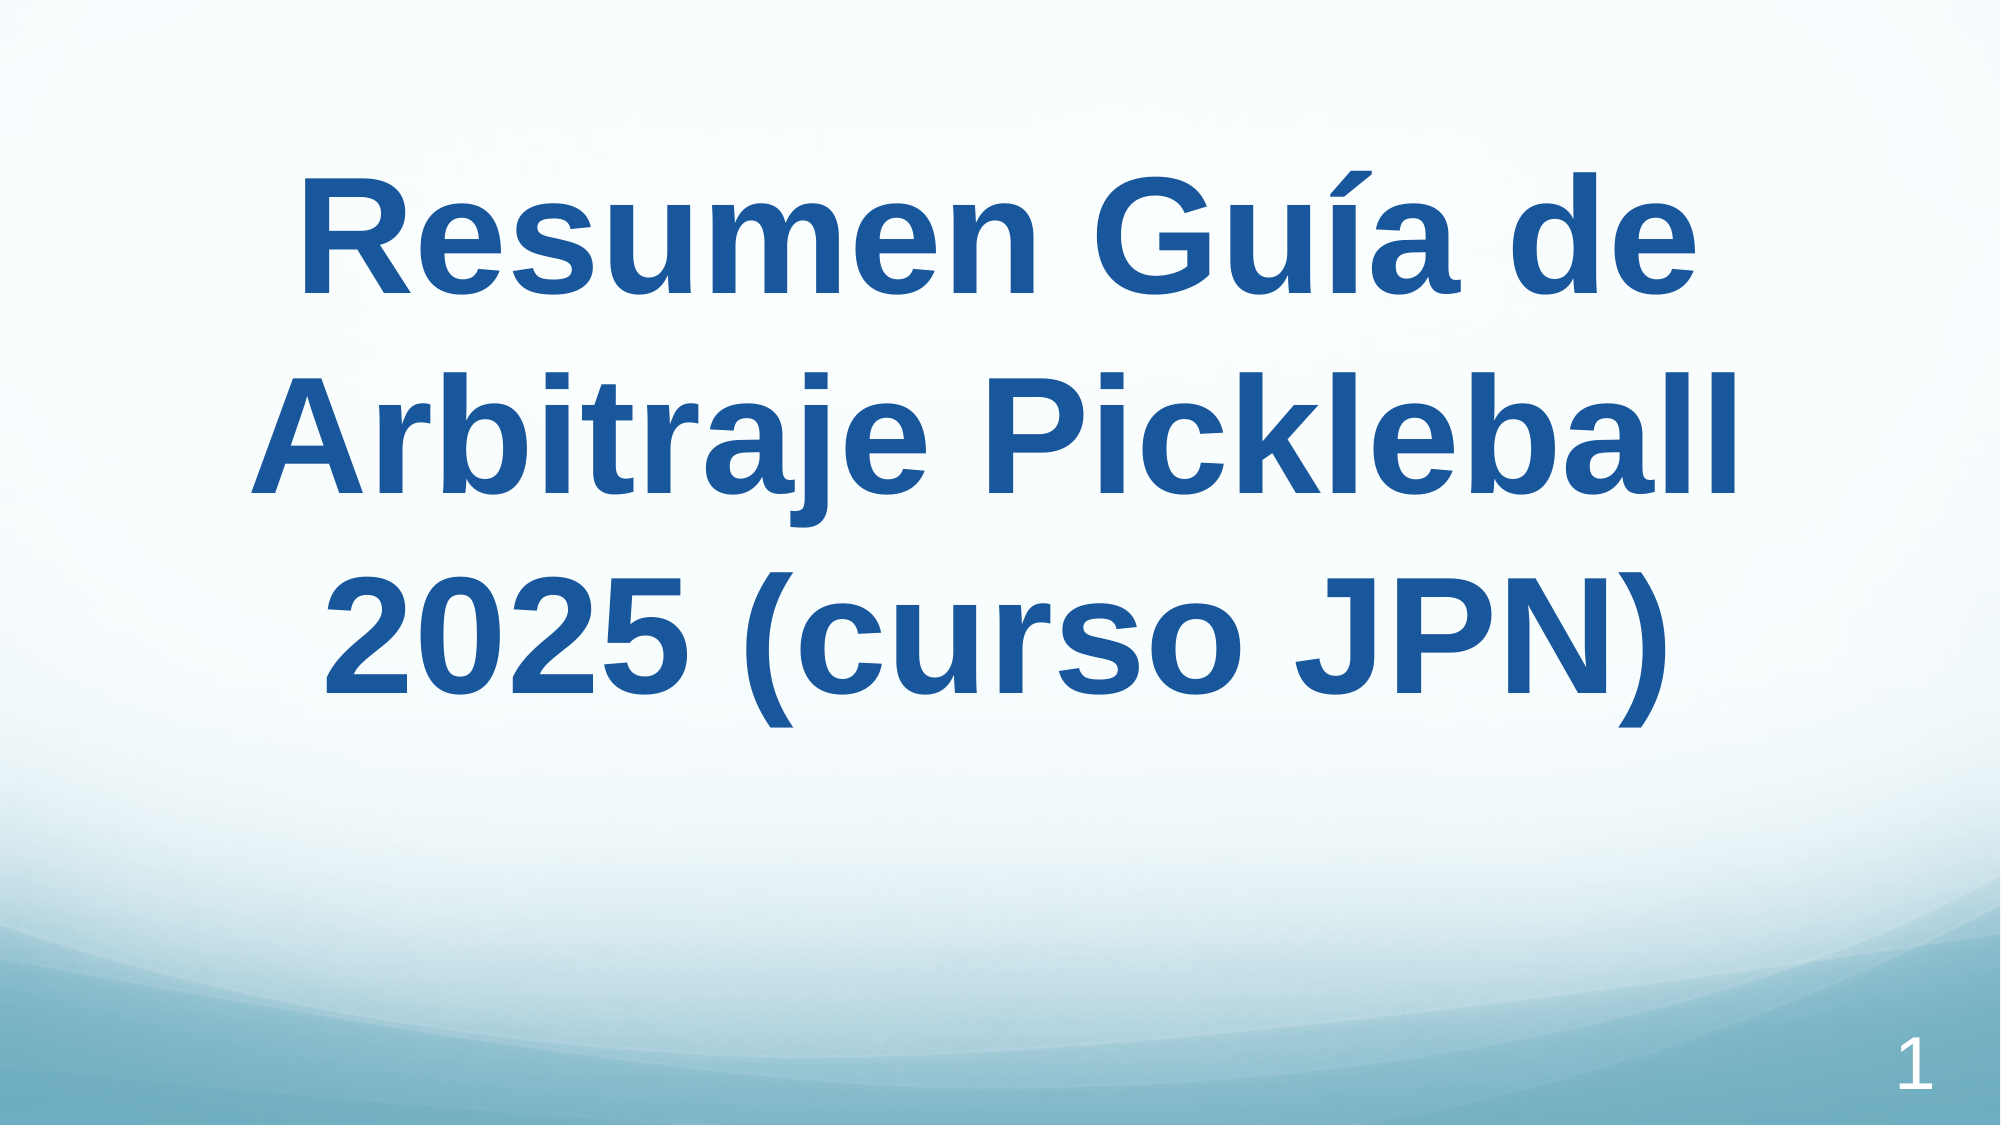

Resumen Guía de Arbitraje Pickleball
2025 (curso JPN)

1